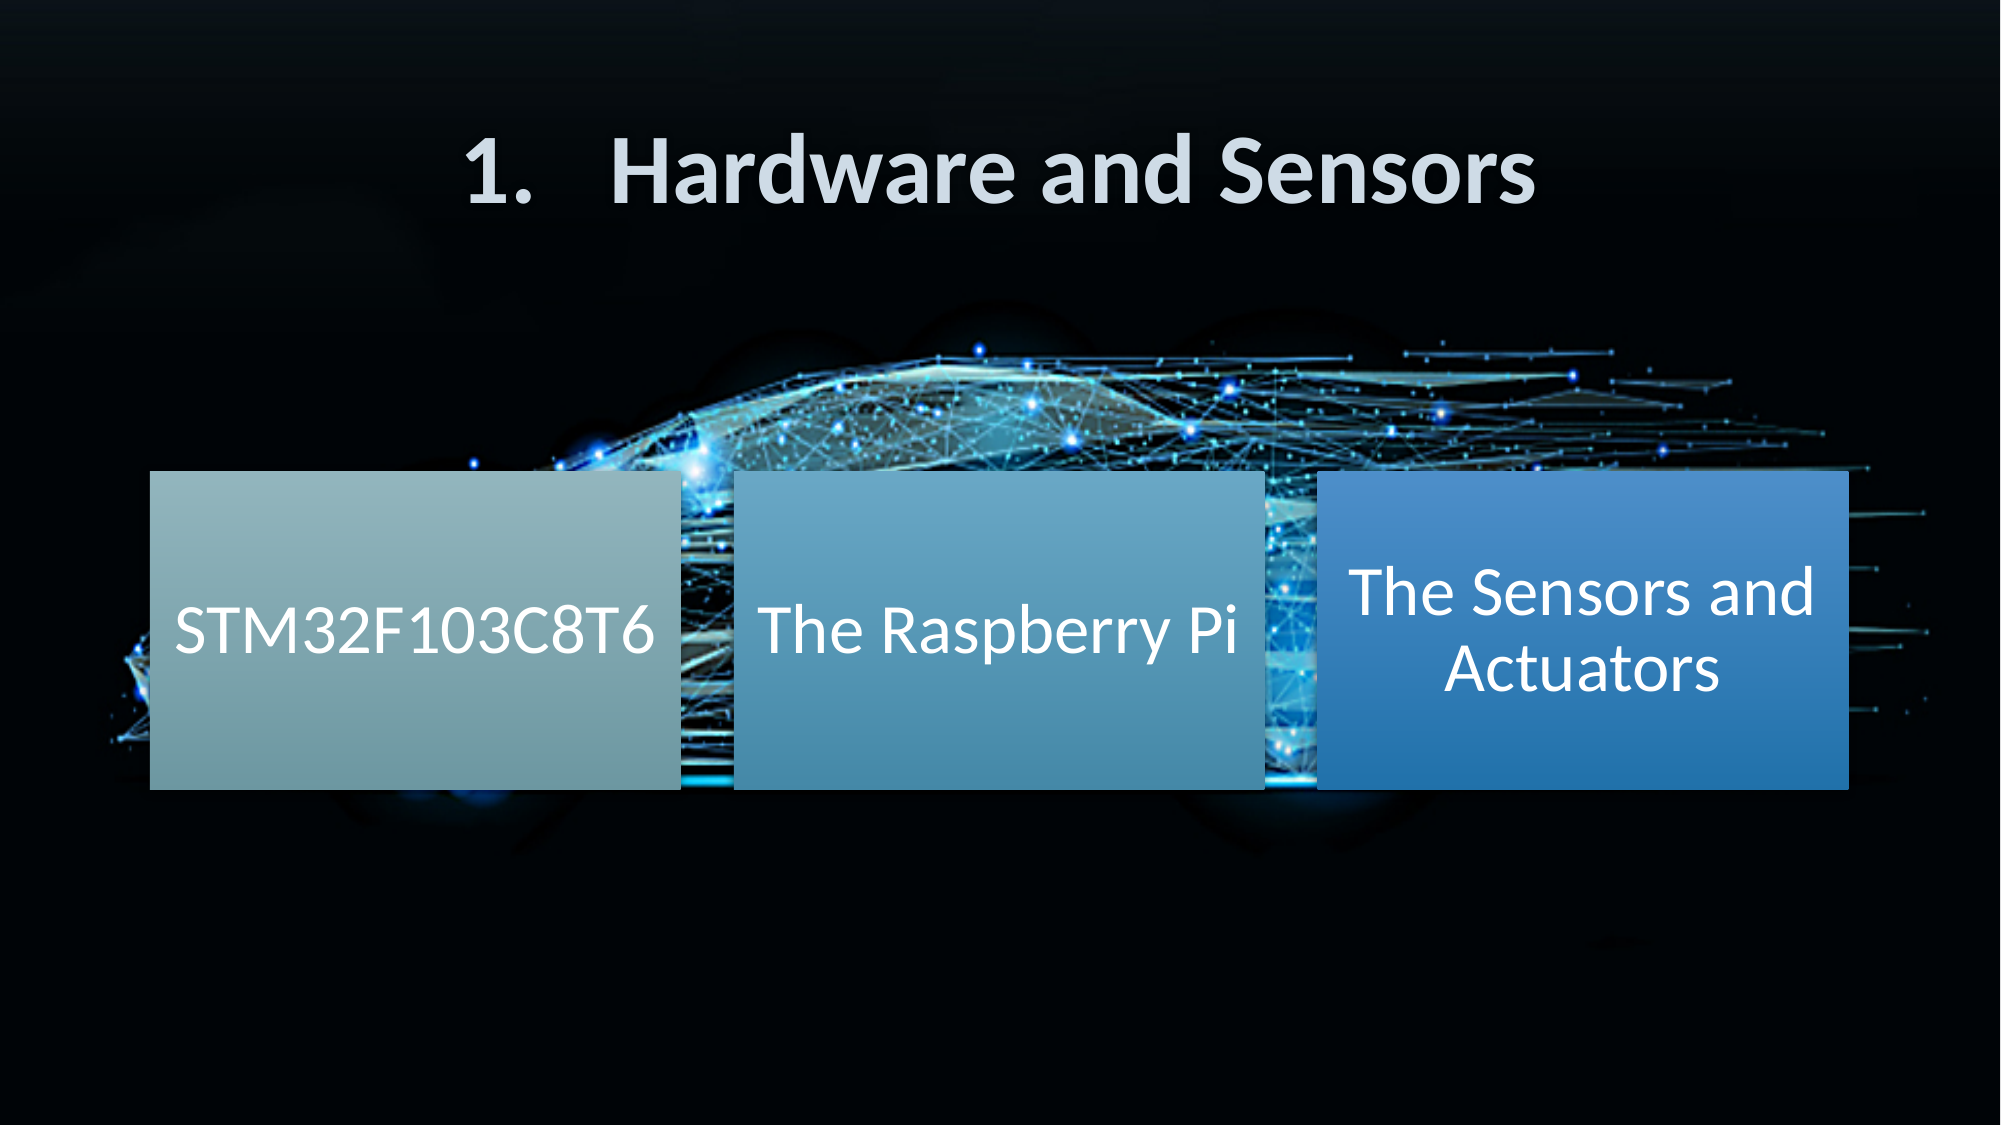

# Hardware and Sensors
STM32F103C8T6
The Raspberry Pi
The Sensors and Actuators